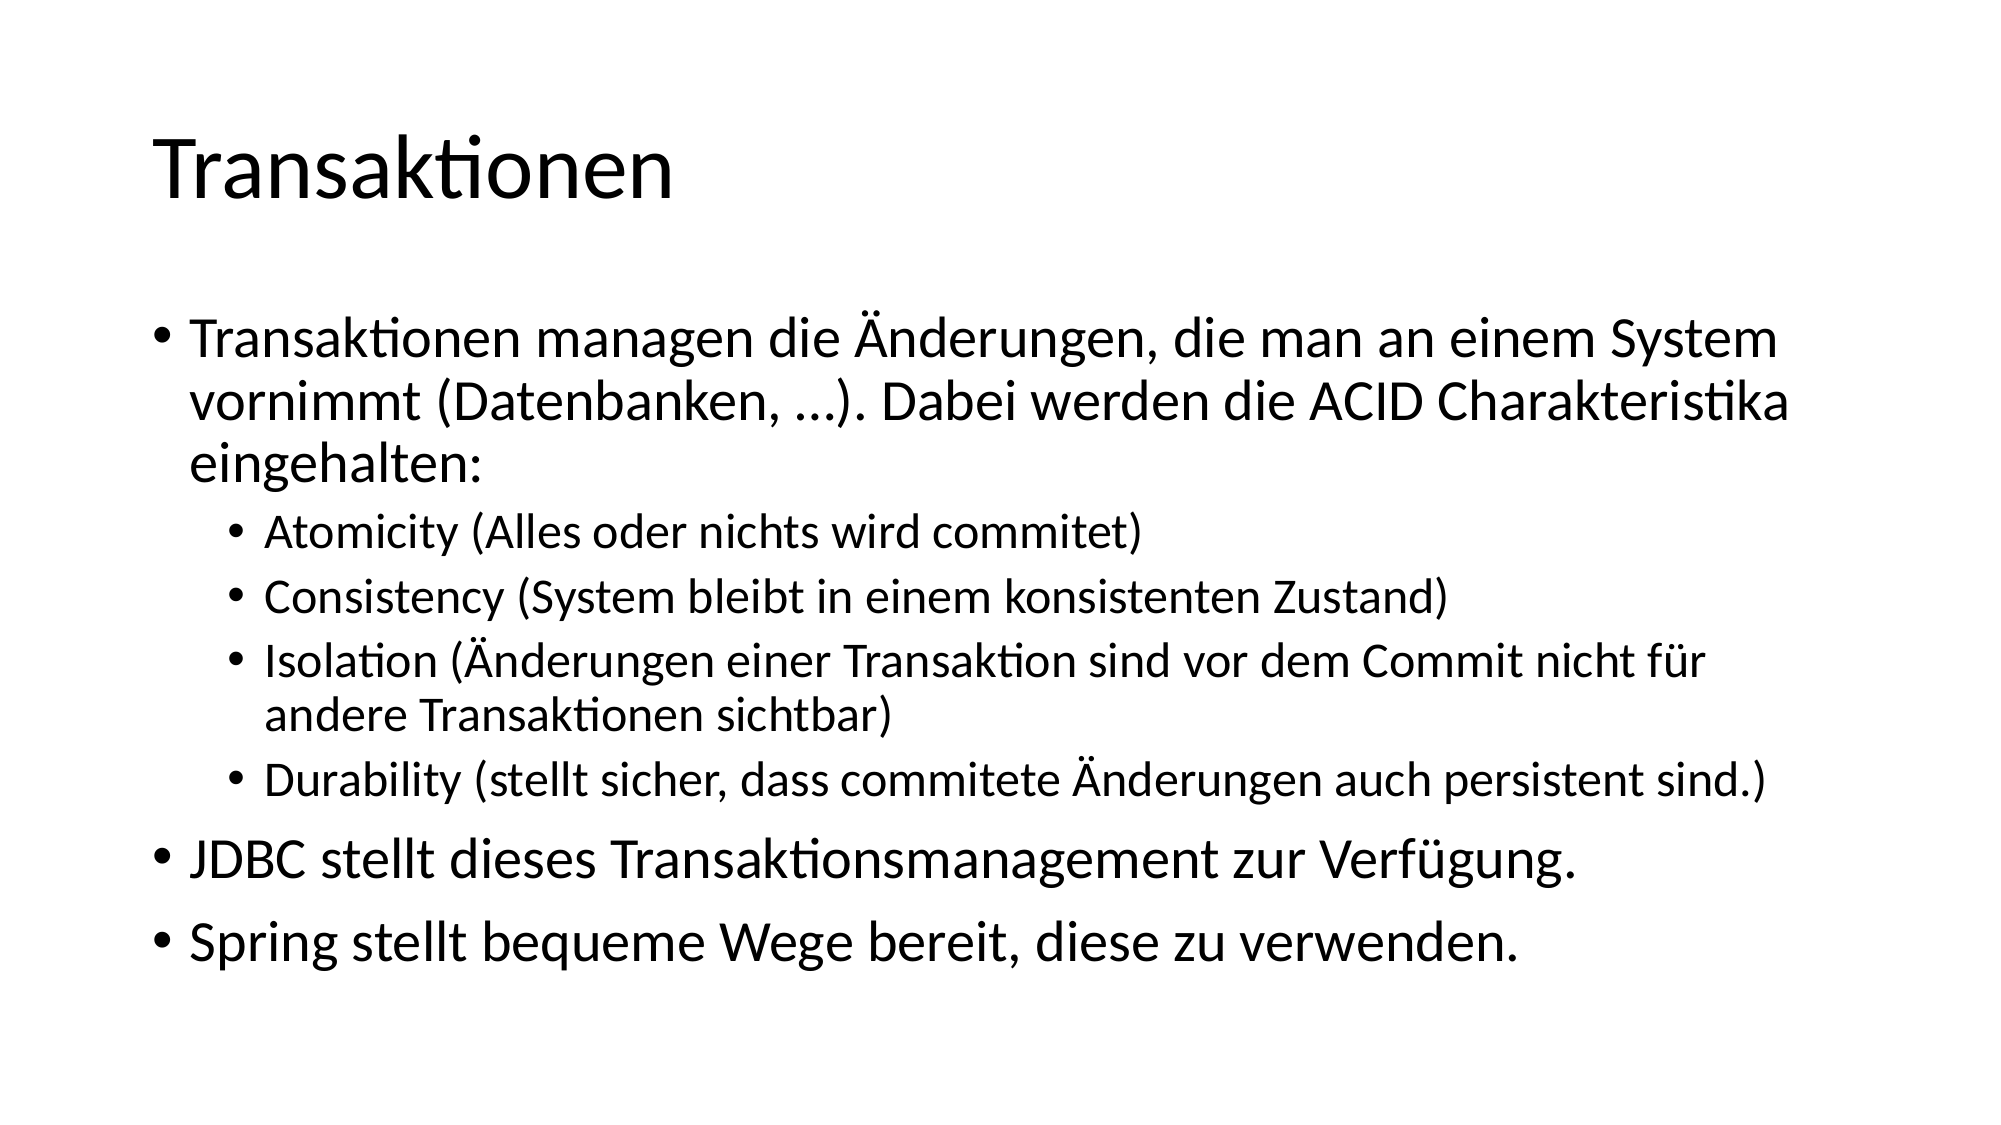

# Transaktionen
Transaktionen managen die Änderungen, die man an einem System vornimmt (Datenbanken, …). Dabei werden die ACID Charakteristika eingehalten:
Atomicity (Alles oder nichts wird commitet)
Consistency (System bleibt in einem konsistenten Zustand)
Isolation (Änderungen einer Transaktion sind vor dem Commit nicht für andere Transaktionen sichtbar)
Durability (stellt sicher, dass commitete Änderungen auch persistent sind.)
JDBC stellt dieses Transaktionsmanagement zur Verfügung.
Spring stellt bequeme Wege bereit, diese zu verwenden.